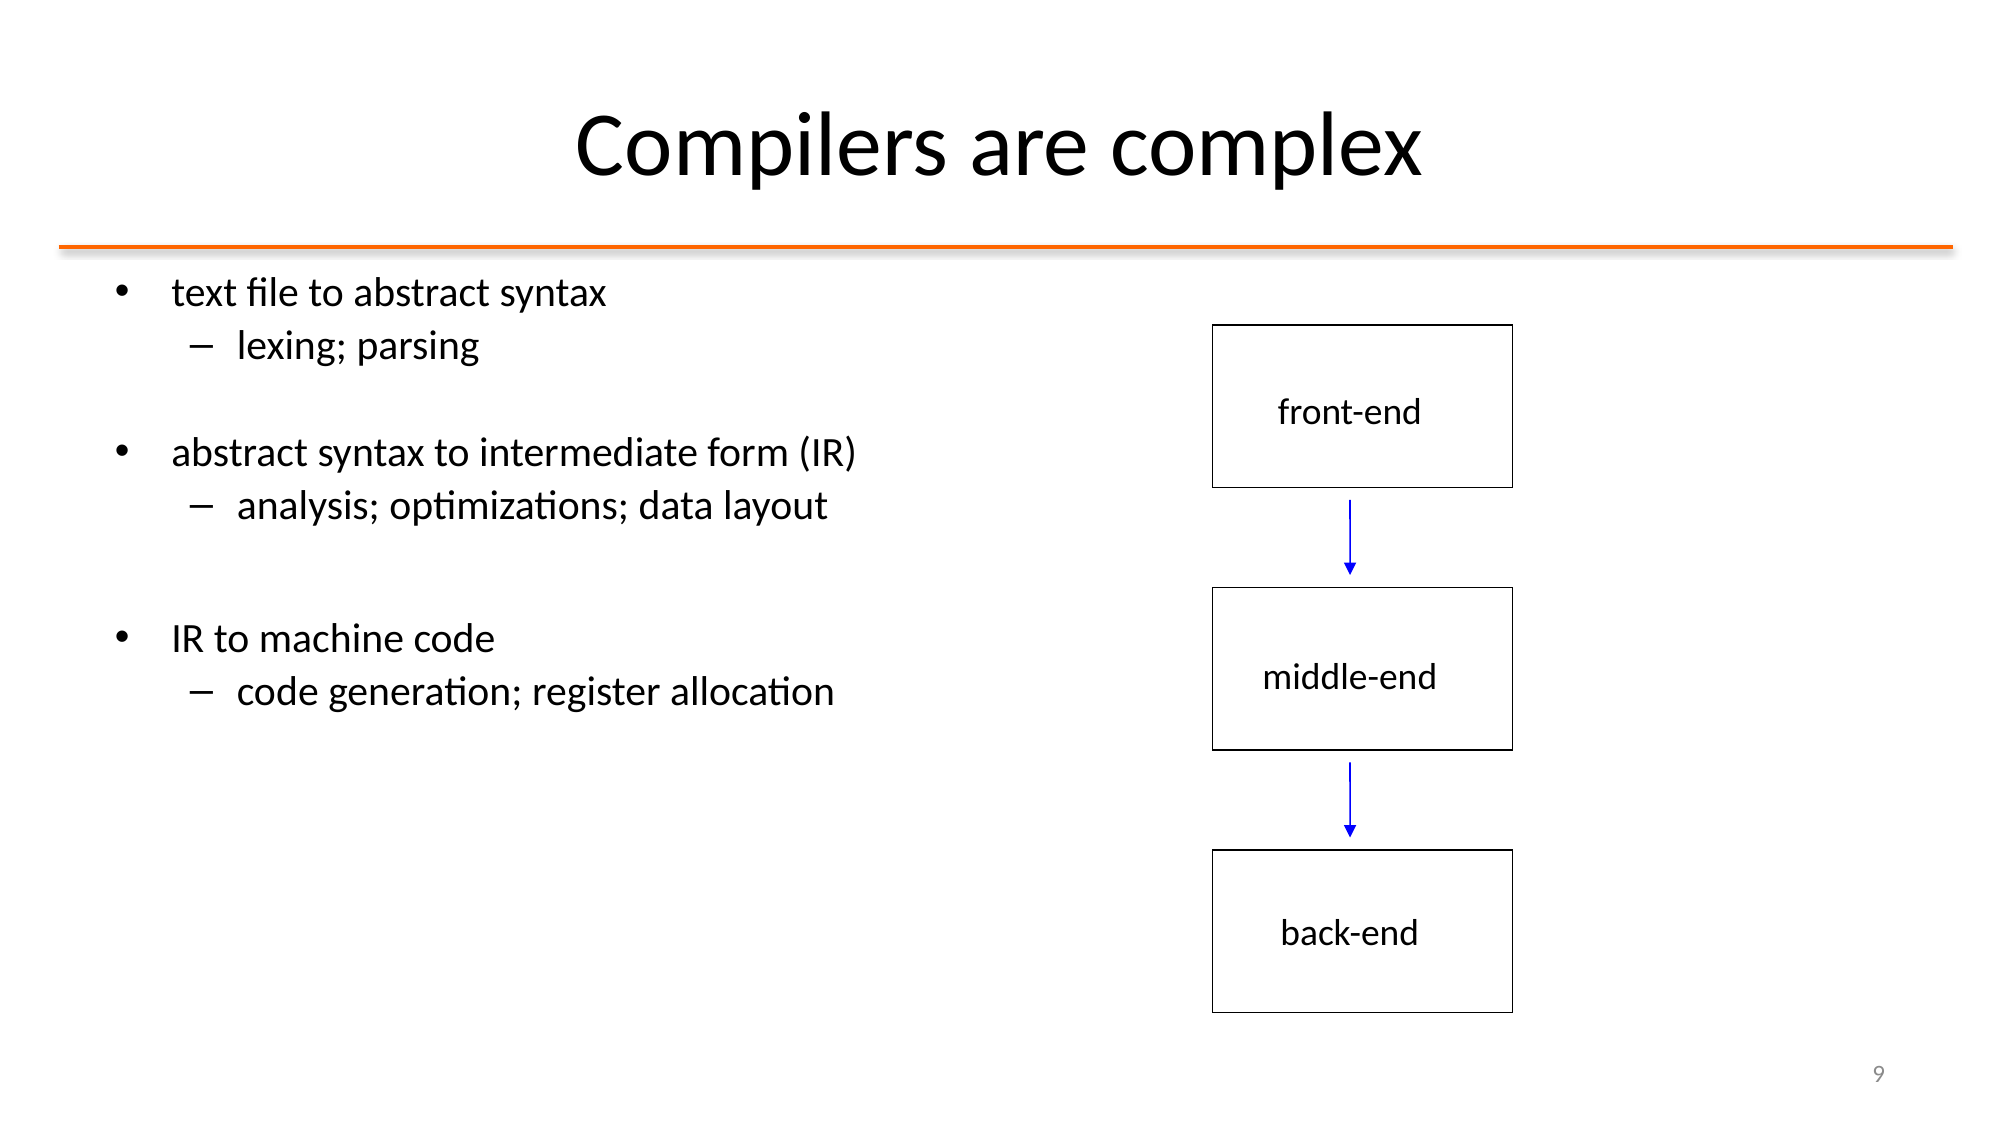

# Compilers are complex
text file to abstract syntax
lexing; parsing

abstract syntax to intermediate form (IR)
analysis; optimizations; data layout

IR to machine code
code generation; register allocation

front-end

middle-end

back-end
9